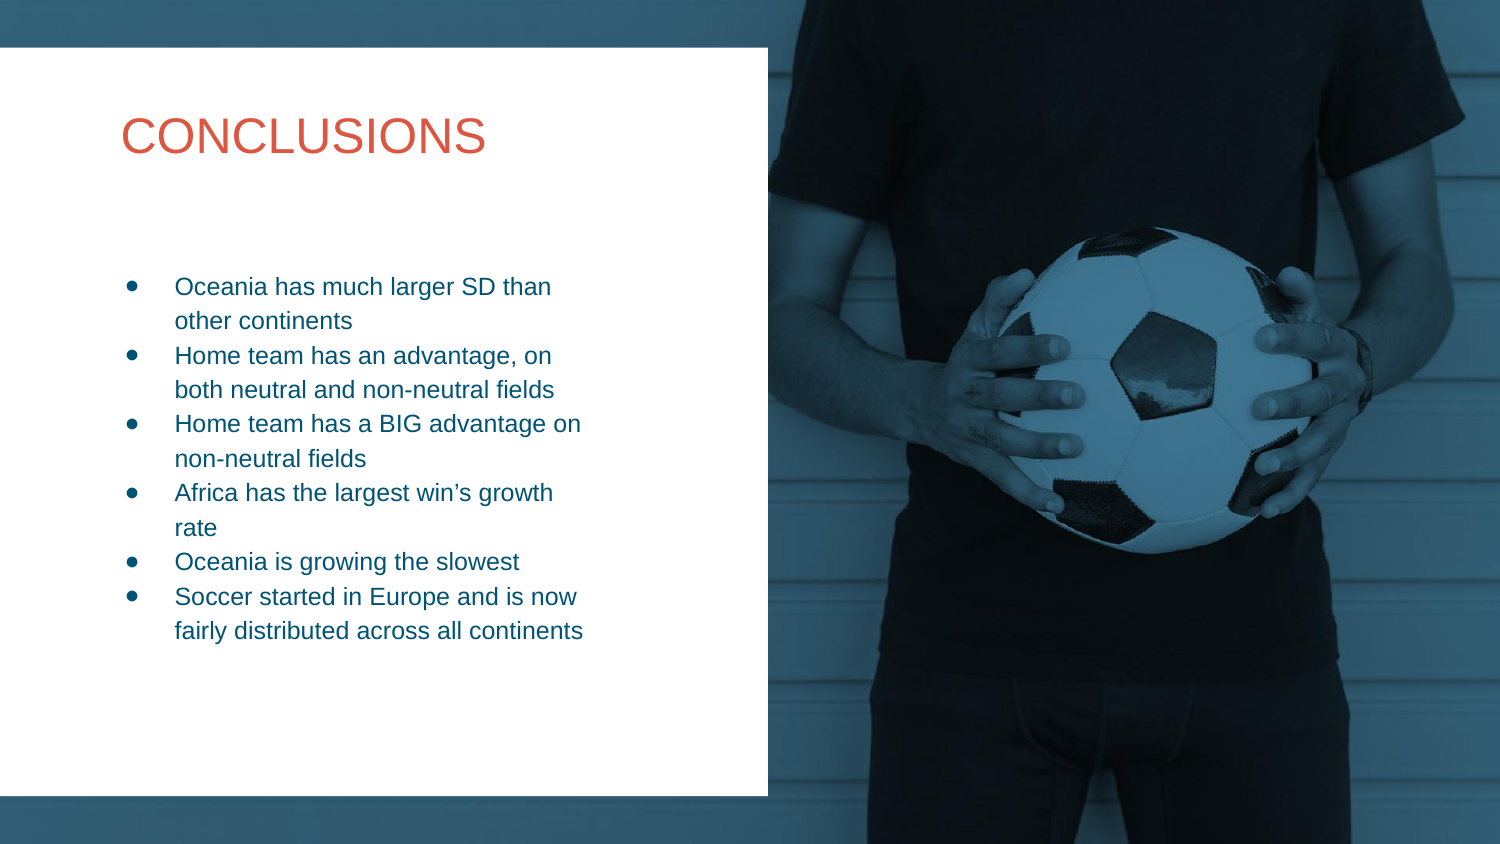

# CONCLUSIONS
Oceania has much larger SD than other continents
Home team has an advantage, on both neutral and non-neutral fields
Home team has a BIG advantage on non-neutral fields
Africa has the largest win’s growth rate
Oceania is growing the slowest
Soccer started in Europe and is now fairly distributed across all continents